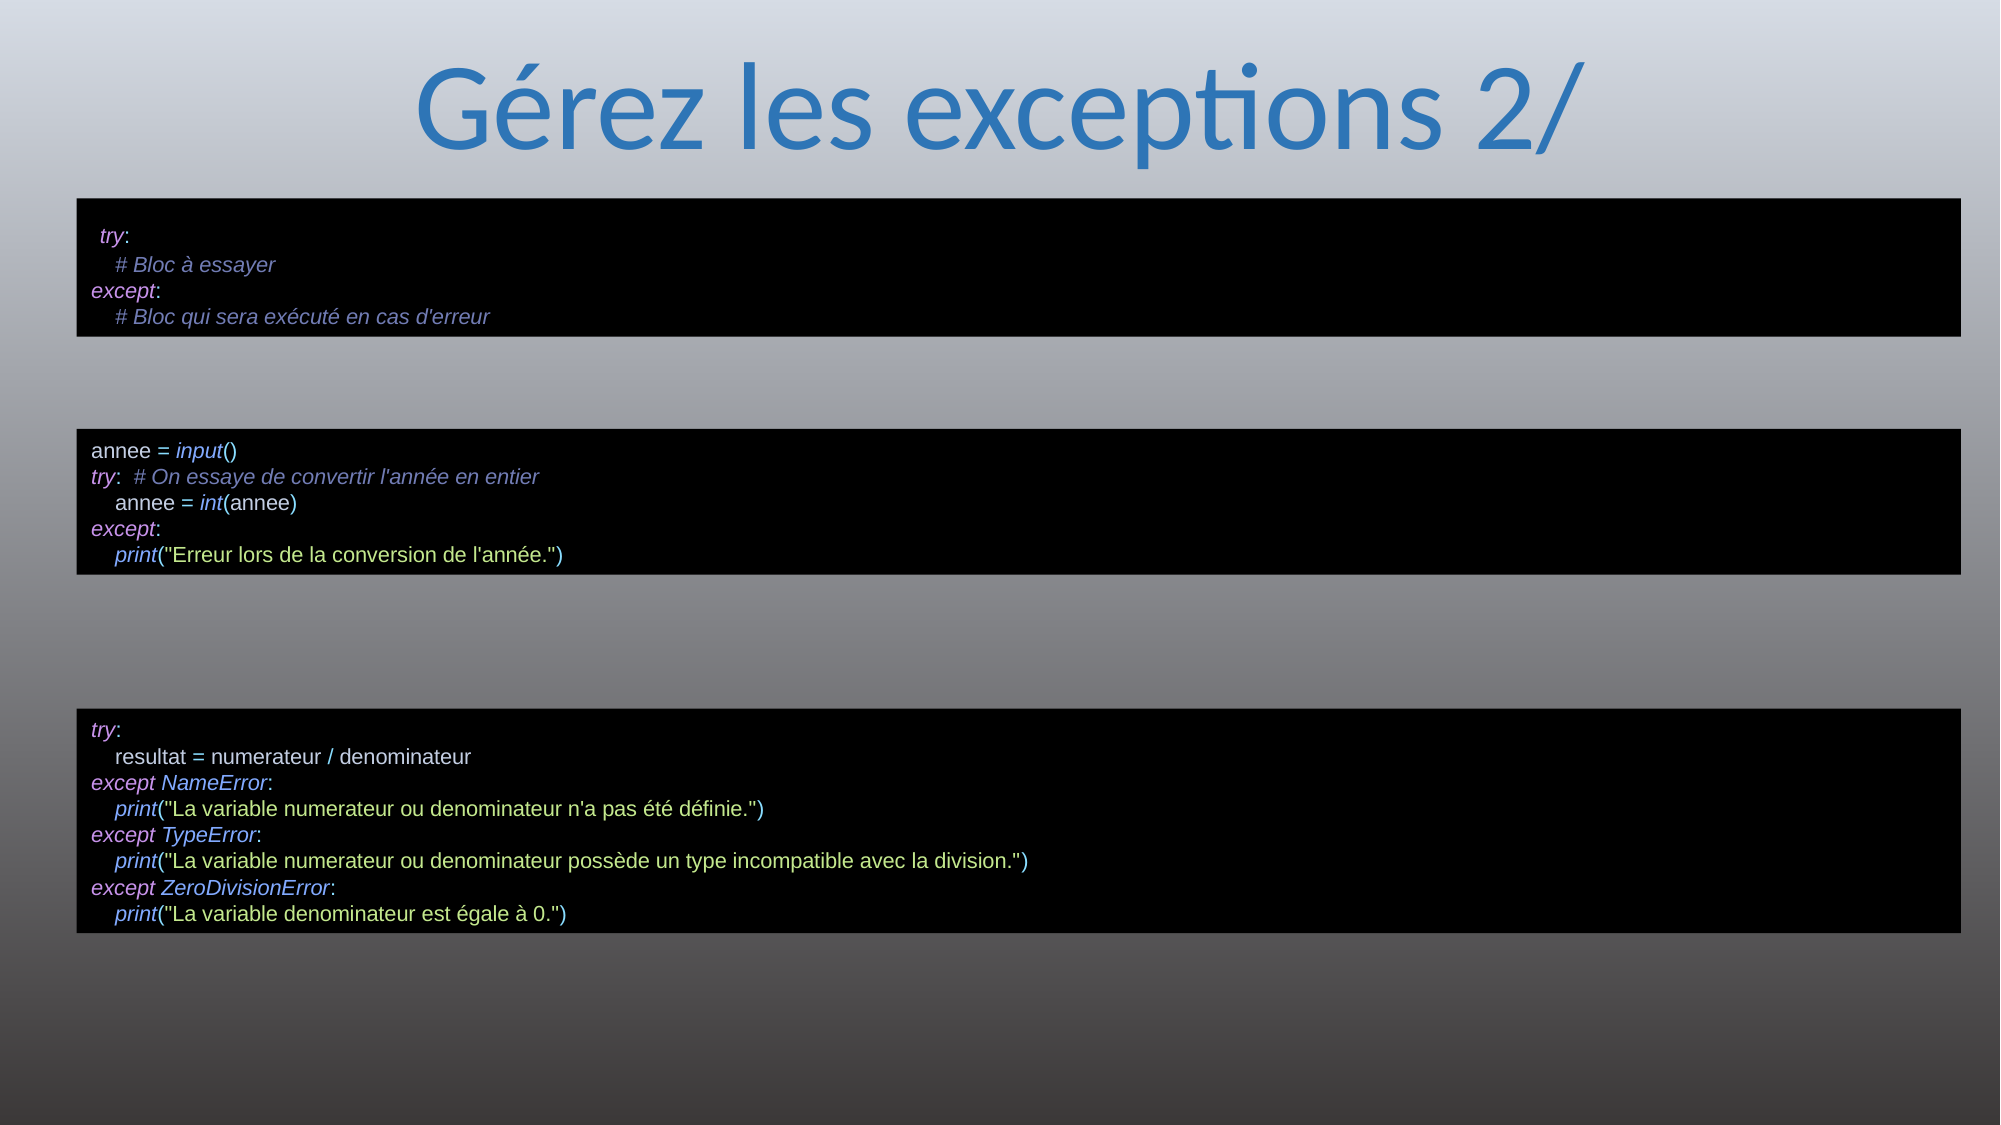

# Gérez les exceptions 2/
 try:
    # Bloc à essayer
except:
    # Bloc qui sera exécuté en cas d'erreur
annee = input()
try:  # On essaye de convertir l'année en entier
    annee = int(annee)
except:
    print("Erreur lors de la conversion de l'année.")
try:
    resultat = numerateur / denominateur
except NameError:
    print("La variable numerateur ou denominateur n'a pas été définie.")
except TypeError:
    print("La variable numerateur ou denominateur possède un type incompatible avec la division.")
except ZeroDivisionError:
    print("La variable denominateur est égale à 0.")

244